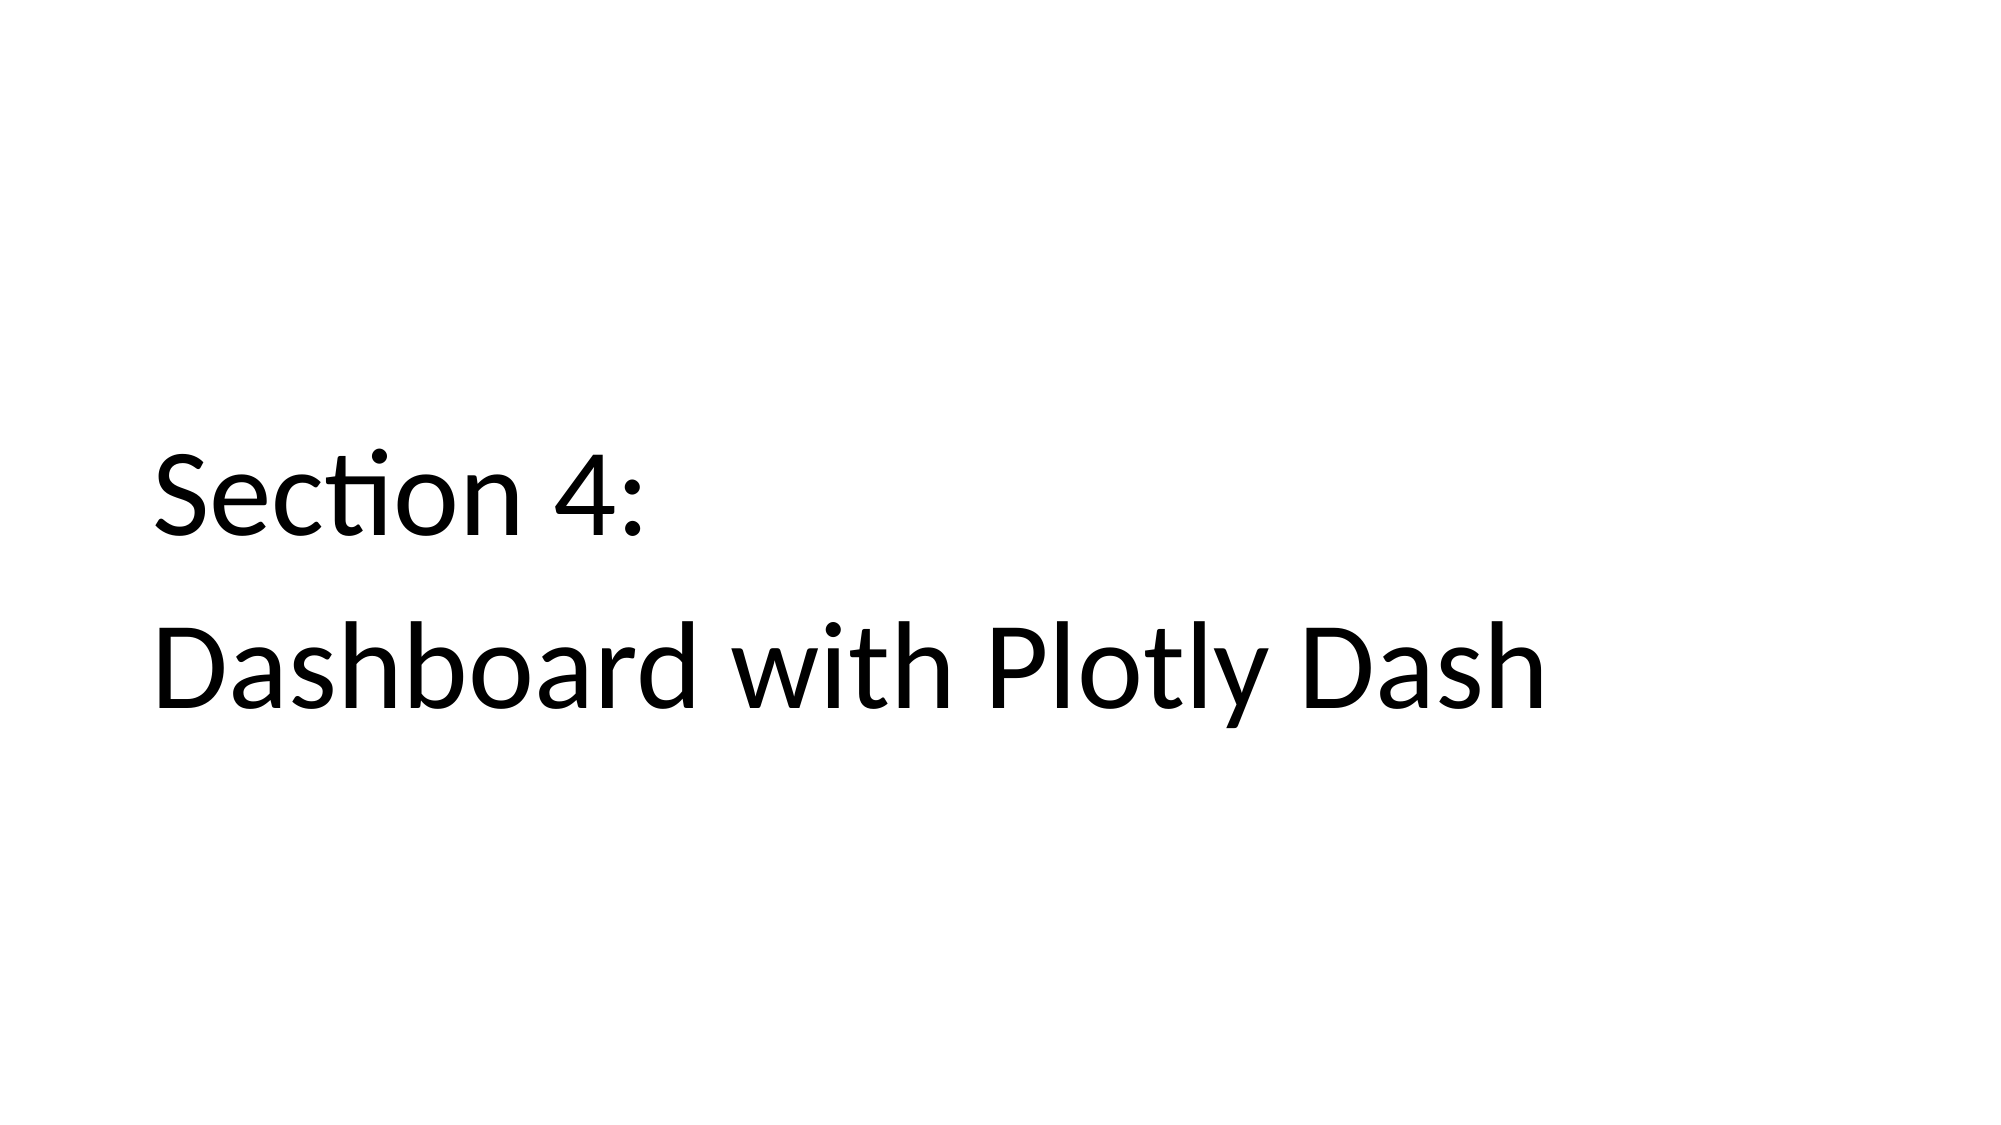

Section 4:
# Dashboard with Plotly Dash